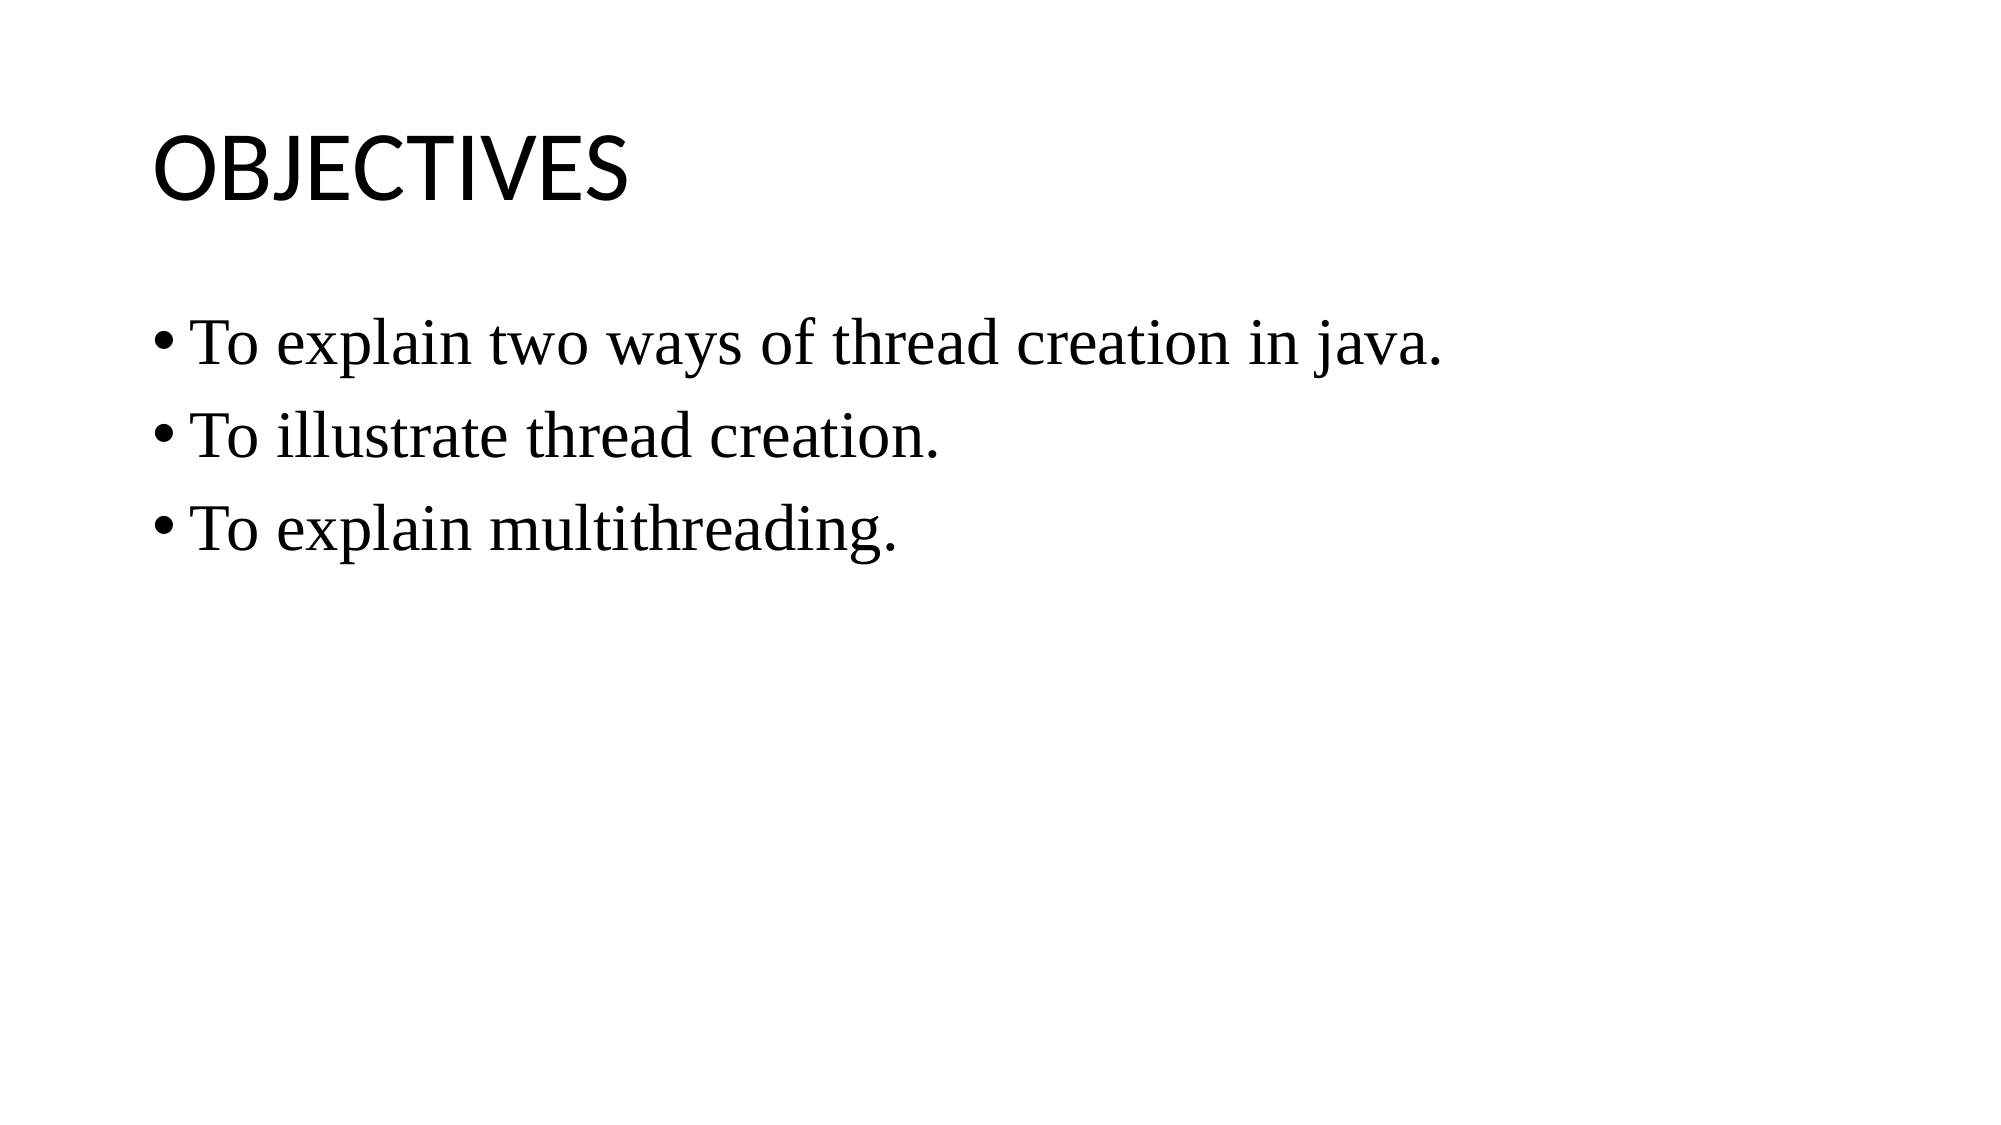

# OBJECTIVES
To explain two ways of thread creation in java.
To illustrate thread creation.
To explain multithreading.